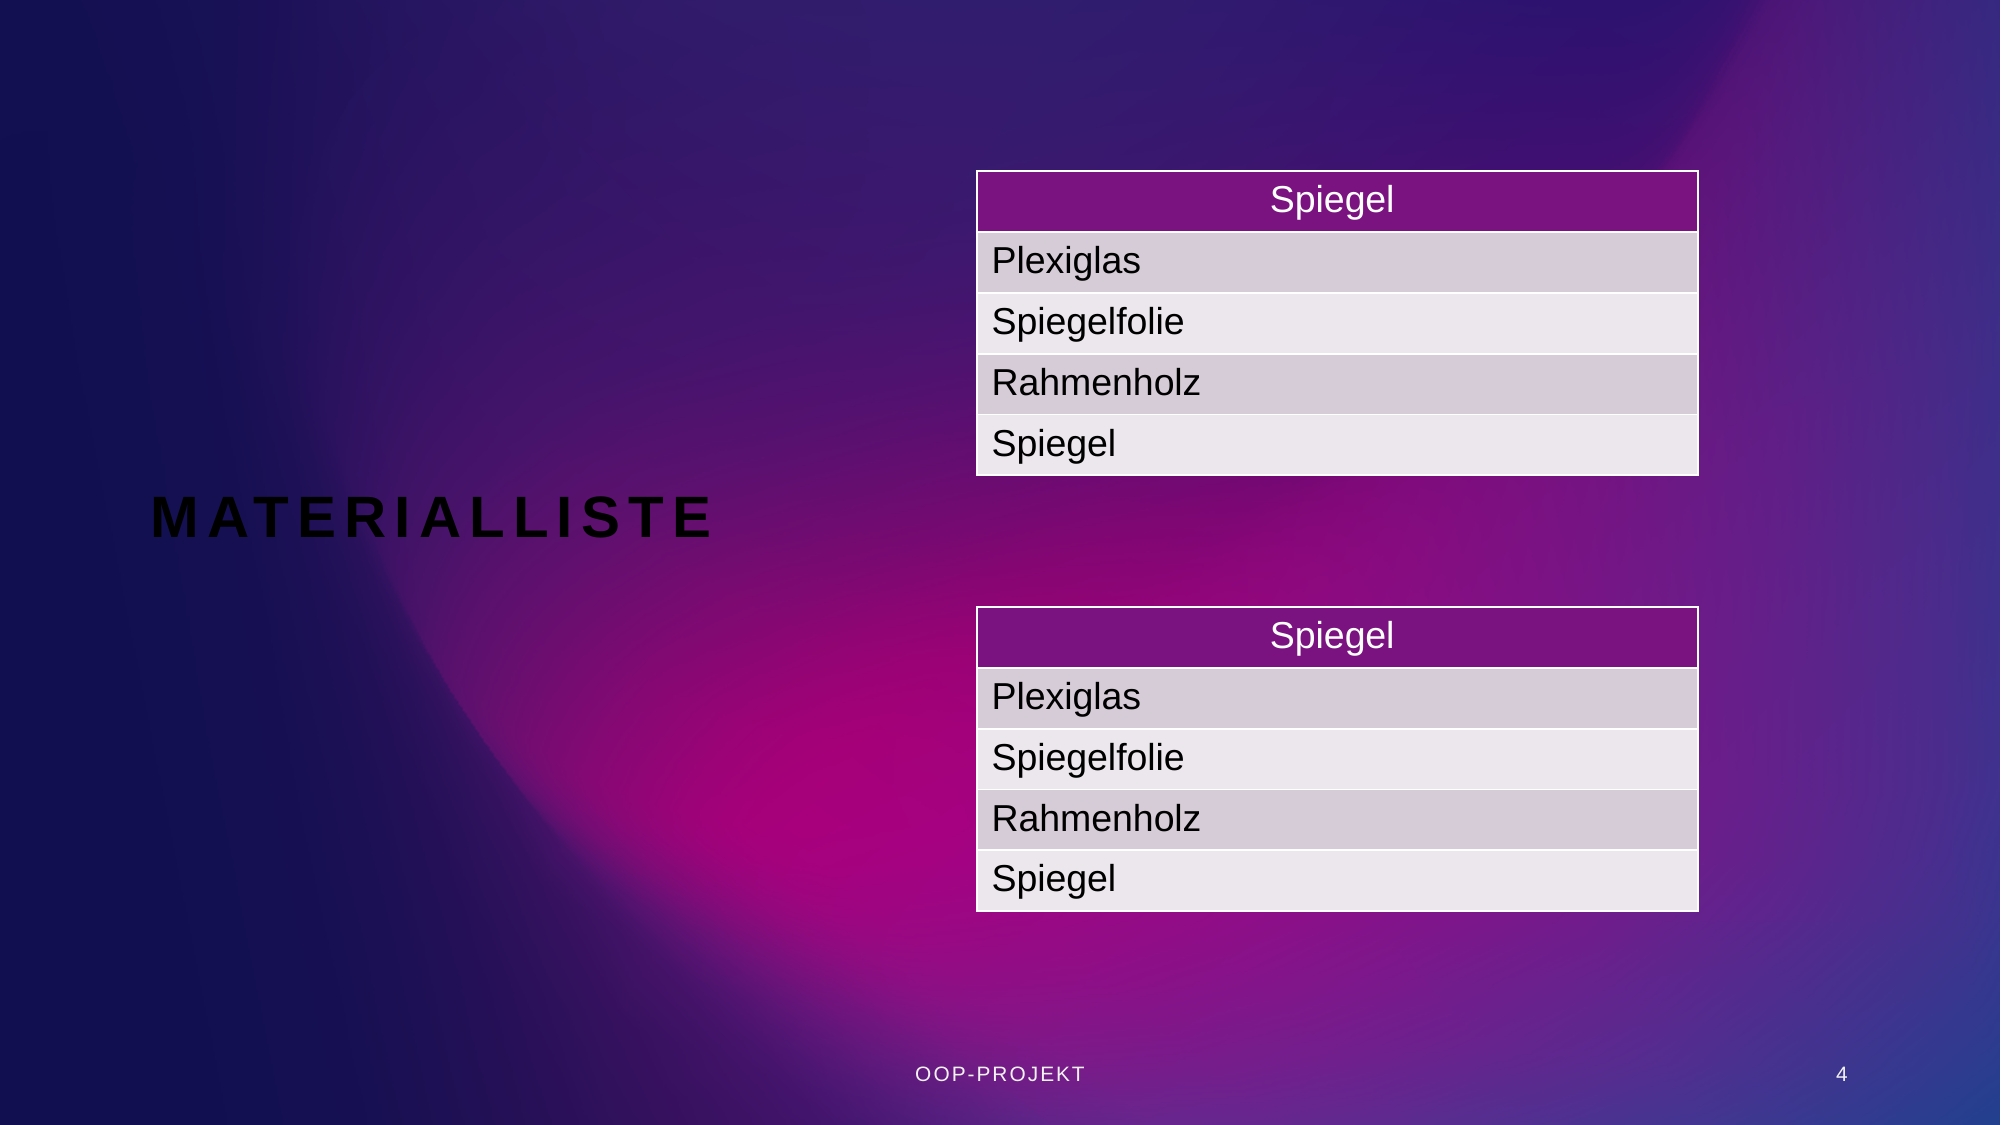

| Spiegel |
| --- |
| Plexiglas |
| Spiegelfolie |
| Rahmenholz |
| Spiegel |
# Materialliste
| Spiegel |
| --- |
| Plexiglas |
| Spiegelfolie |
| Rahmenholz |
| Spiegel |
OOP-Projekt
4